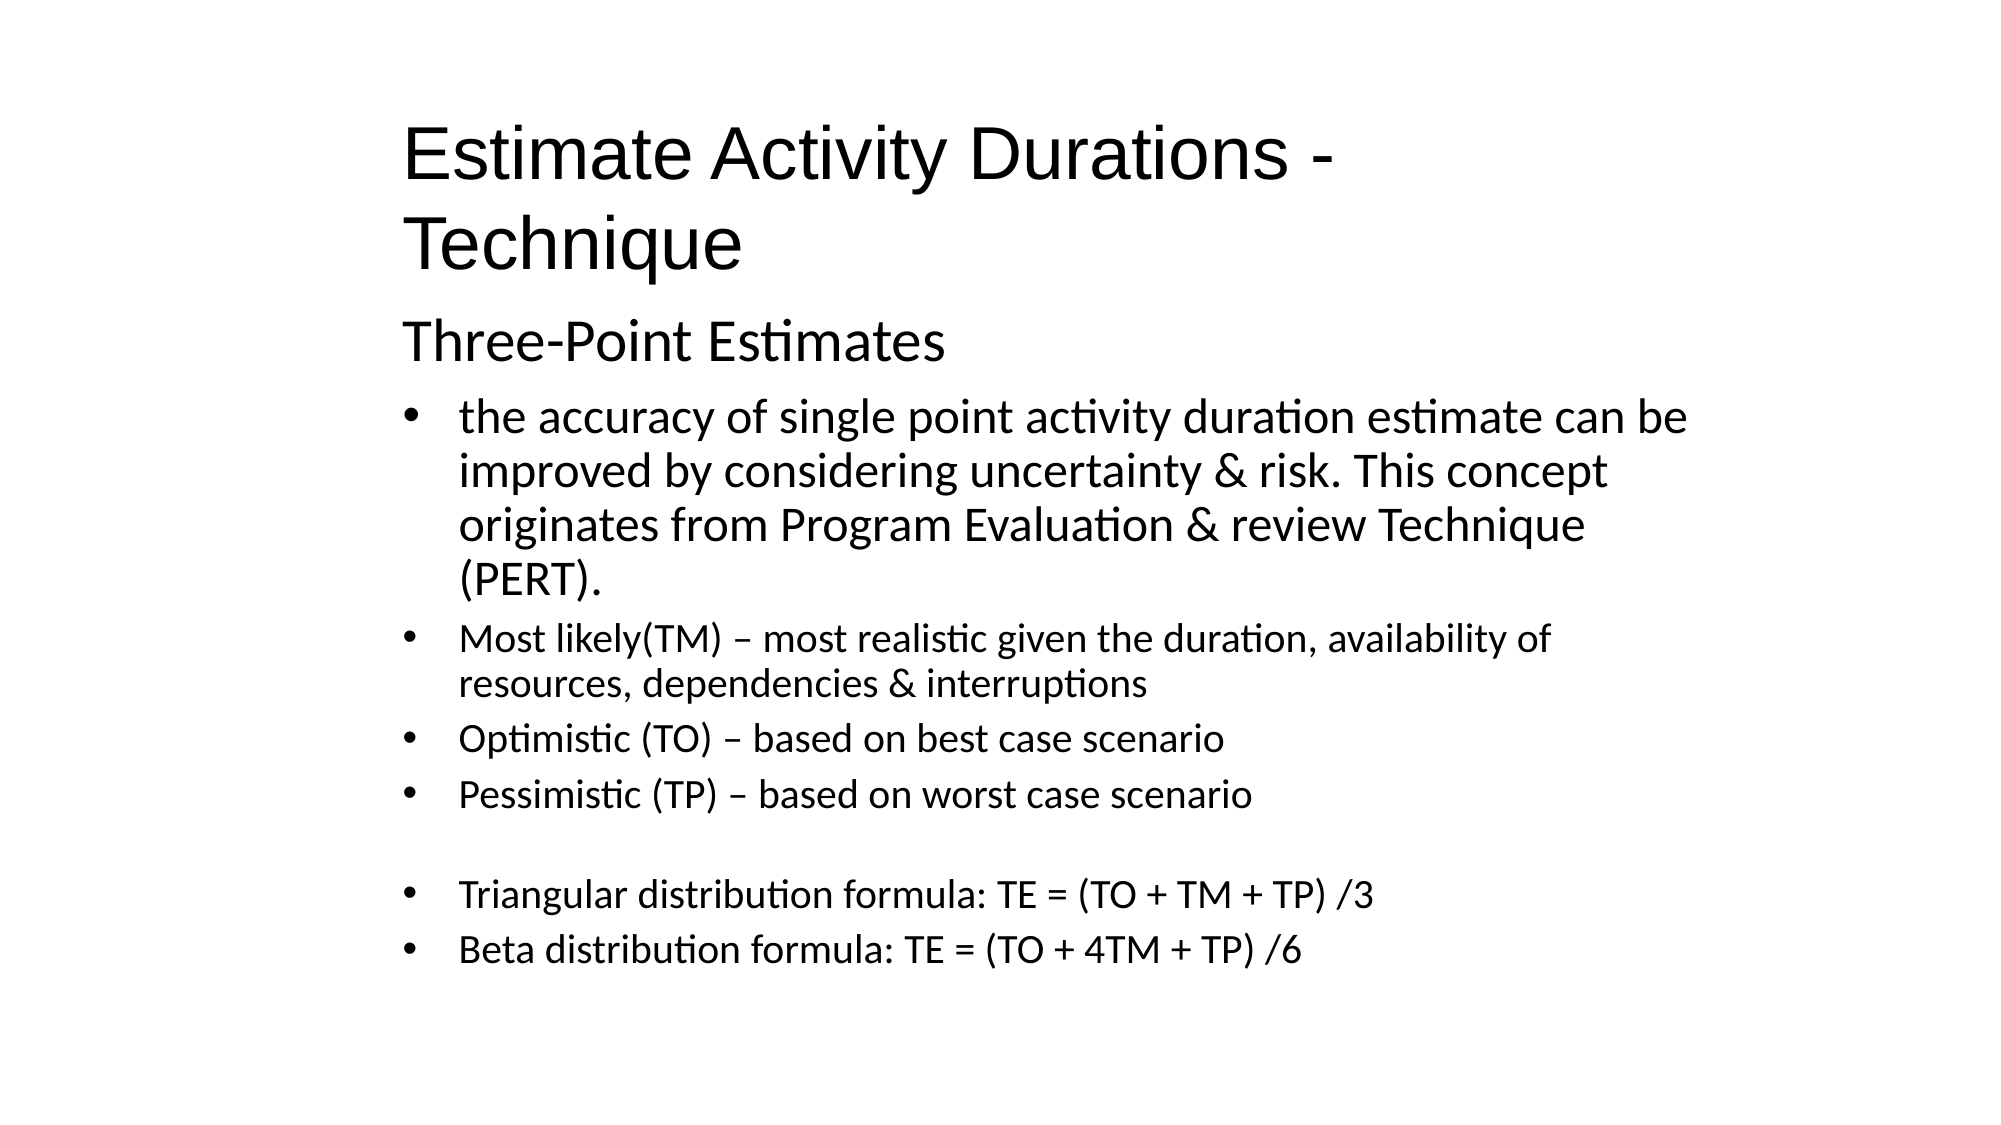

Estimate Activity Durations - Technique
# Three-Point Estimates
the accuracy of single point activity duration estimate can be improved by considering uncertainty & risk. This concept originates from Program Evaluation & review Technique (PERT).
Most likely(TM) – most realistic given the duration, availability of resources, dependencies & interruptions
Optimistic (TO) – based on best case scenario
Pessimistic (TP) – based on worst case scenario
Triangular distribution formula: TE = (TO + TM + TP) /3
Beta distribution formula: TE = (TO + 4TM + TP) /6
The PMI Registered Education Provider logo is a registered mark of the Project Management Institute, Inc.
*This definition is taken from the Glossary of Project Management Institute, A Guide to the Project Management Body of Knowledge, (PMBOK® Guide) – Sixth Edition, Project Management Institute Inc., 2017.